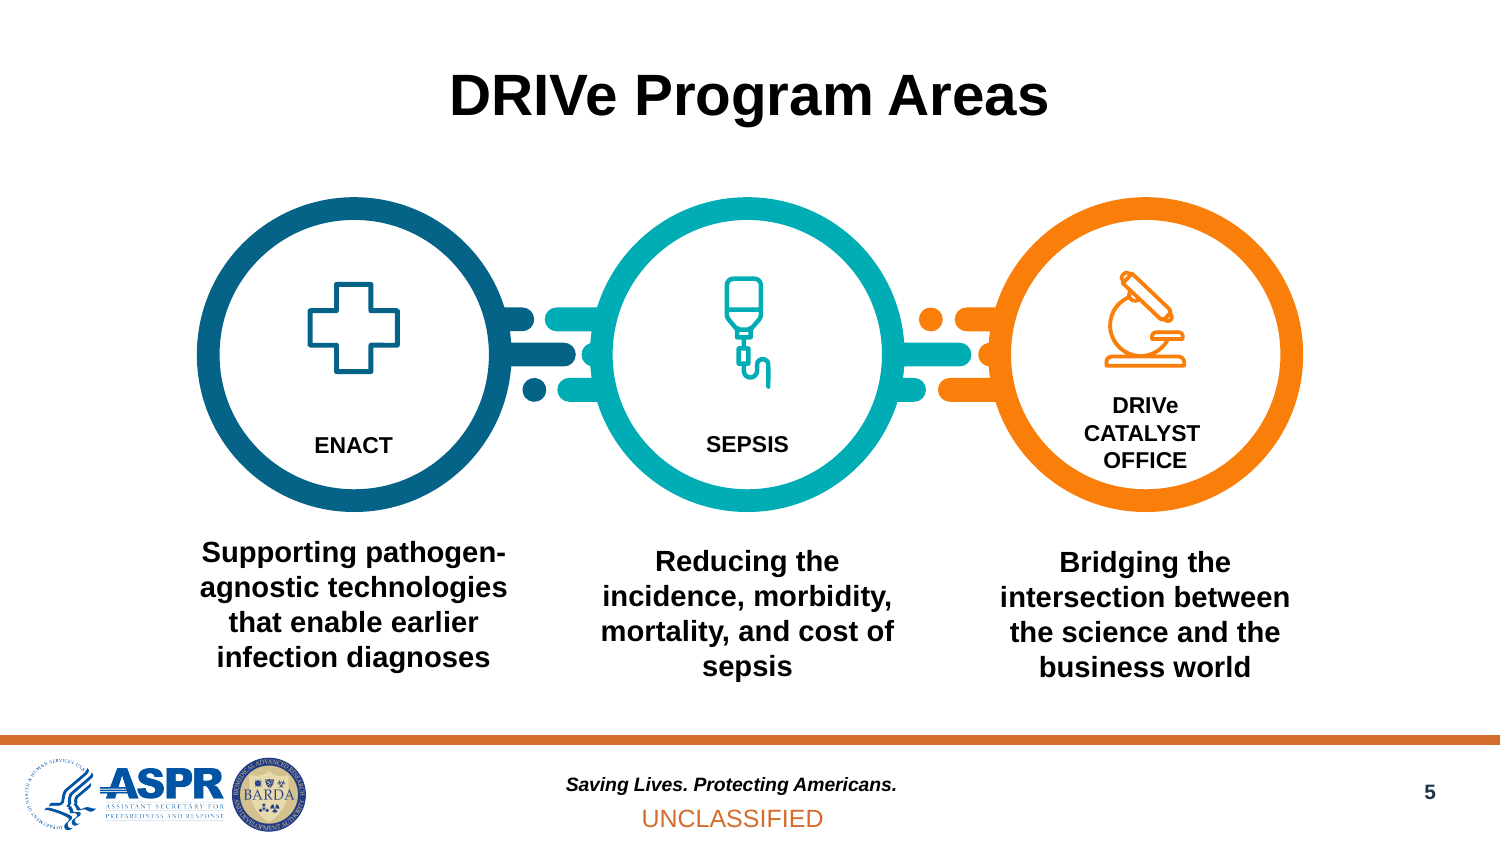

# DRIVe Program Areas

SEPSIS
ENACT
DRIVe
CATALYST
OFFICE

Supporting pathogen-agnostic technologies that enable earlier infection diagnoses
Reducing the incidence, morbidity, mortality, and cost of sepsis
Bridging the intersection between the science and the business world